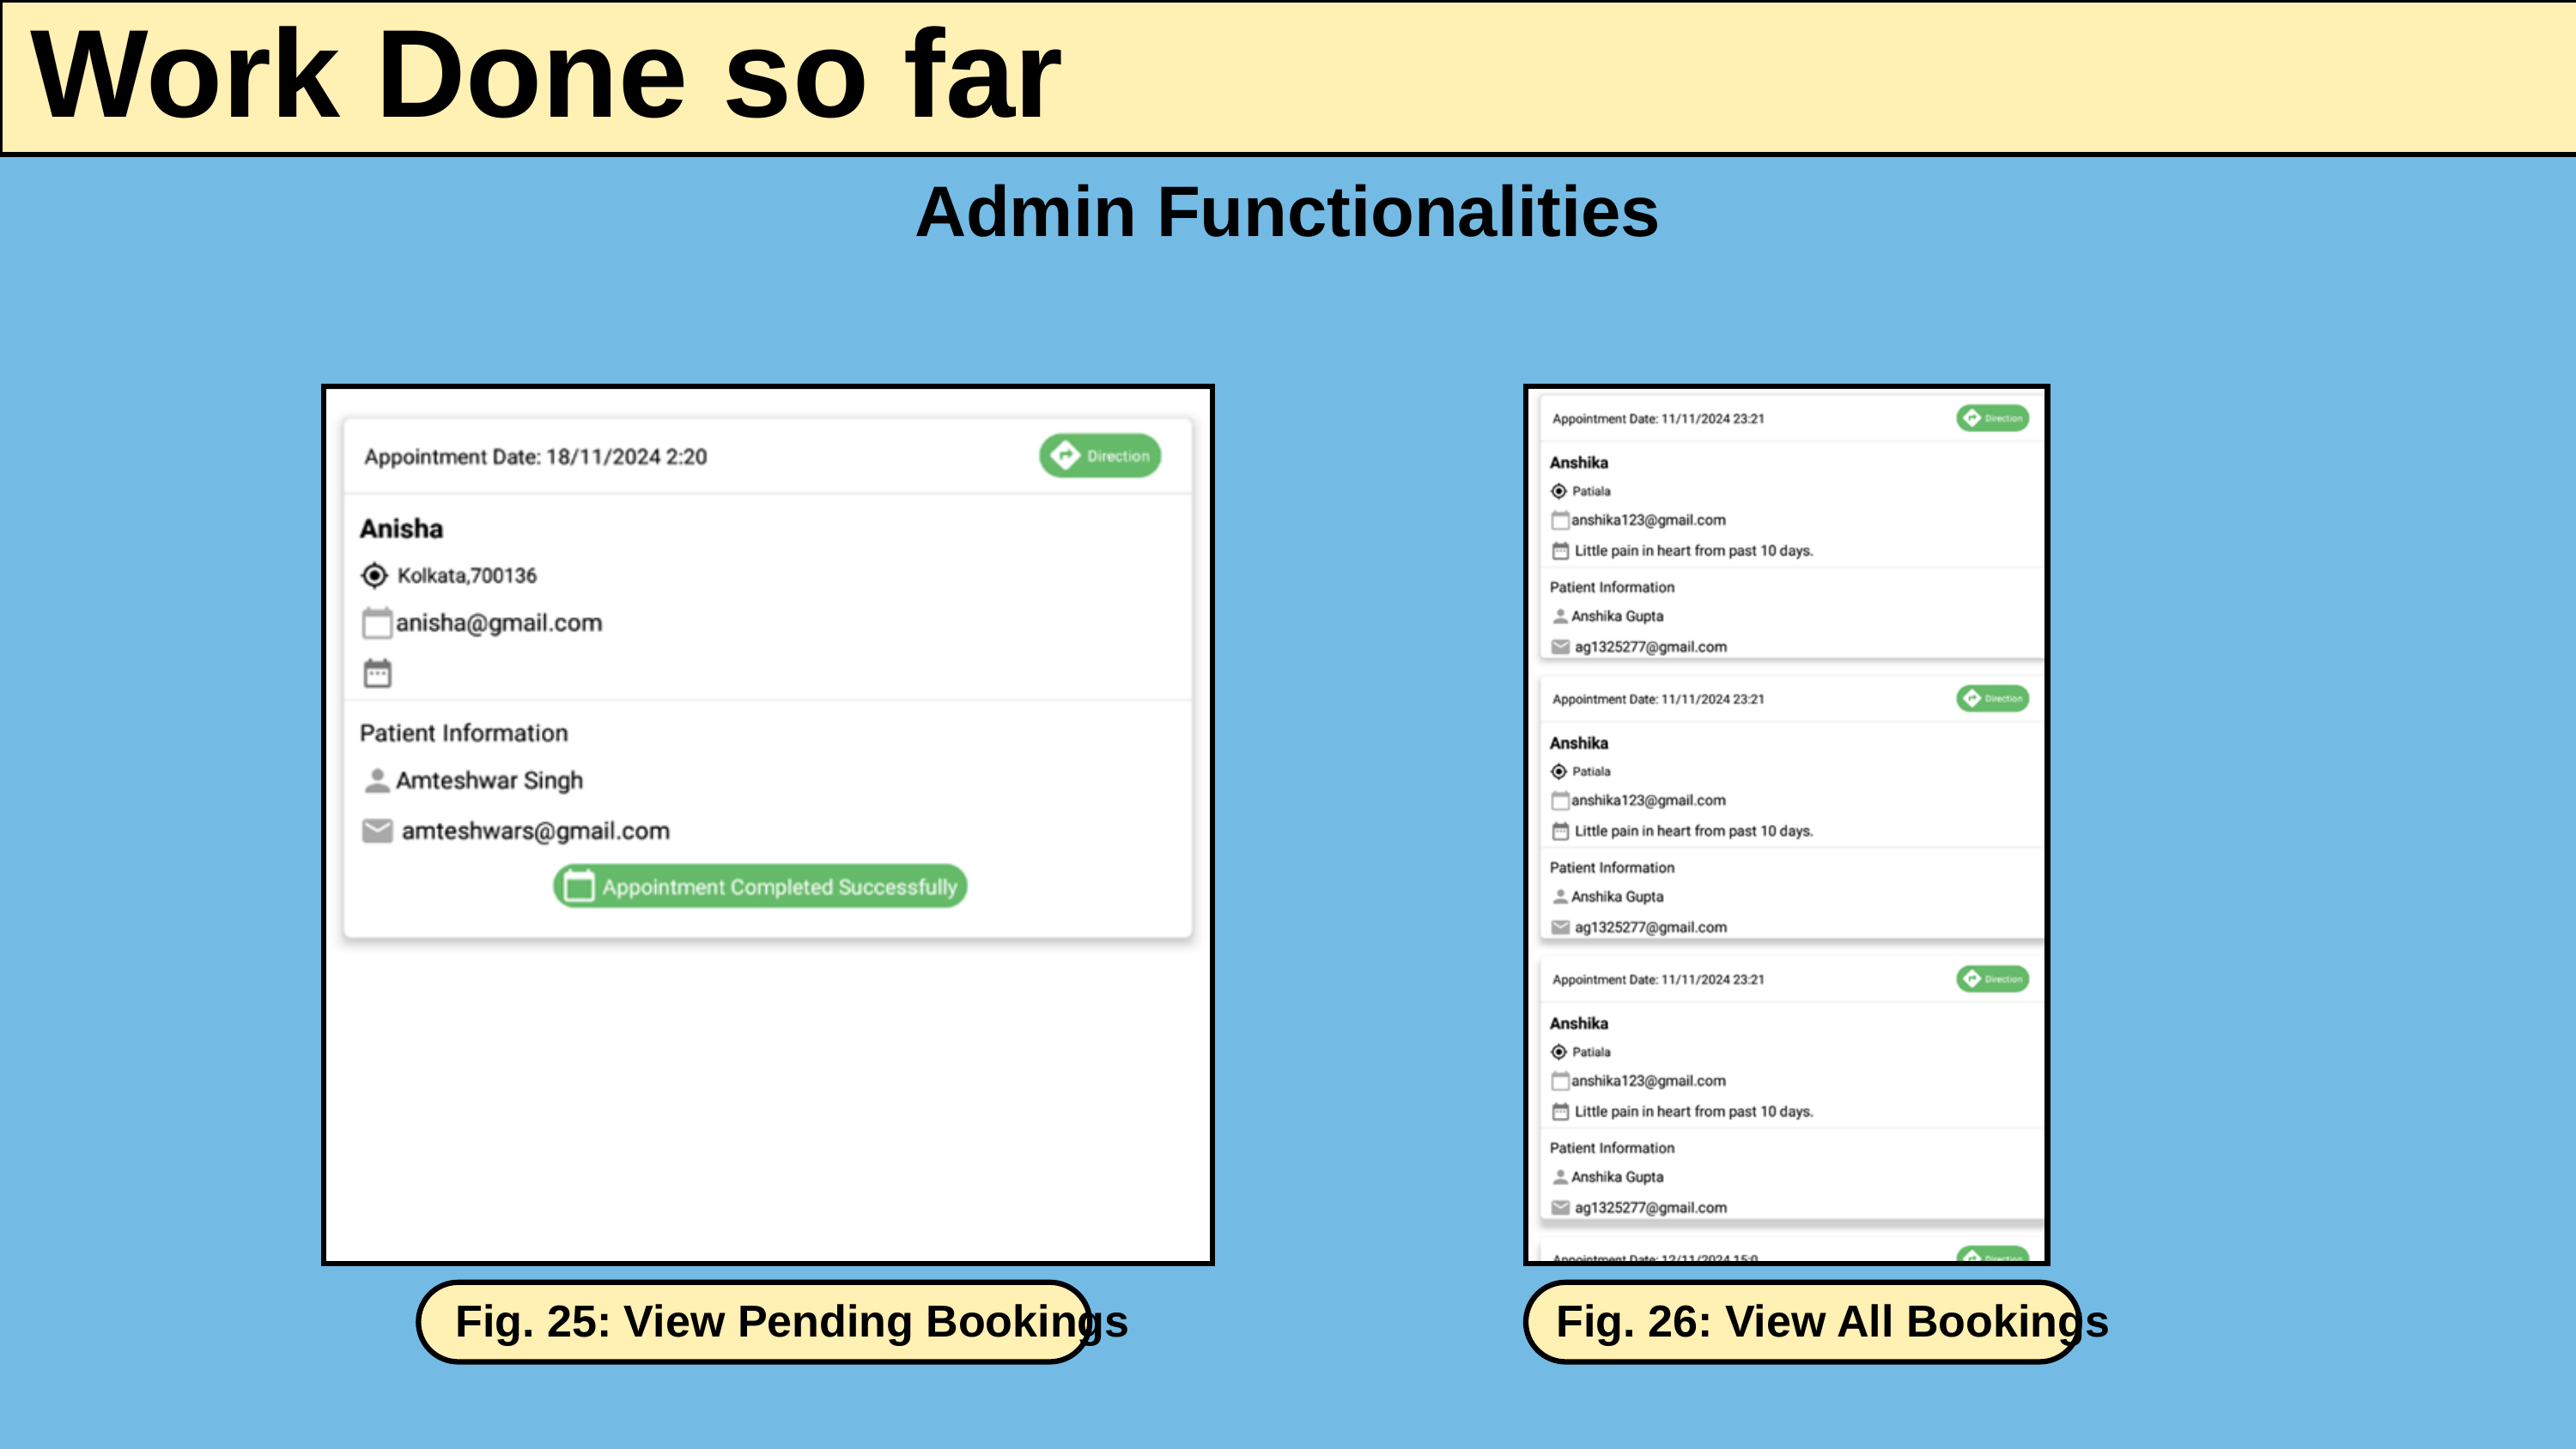

Work Done so far
Admin Functionalities

Fig. 25: View Pending Bookings

Fig. 26: View All Bookings